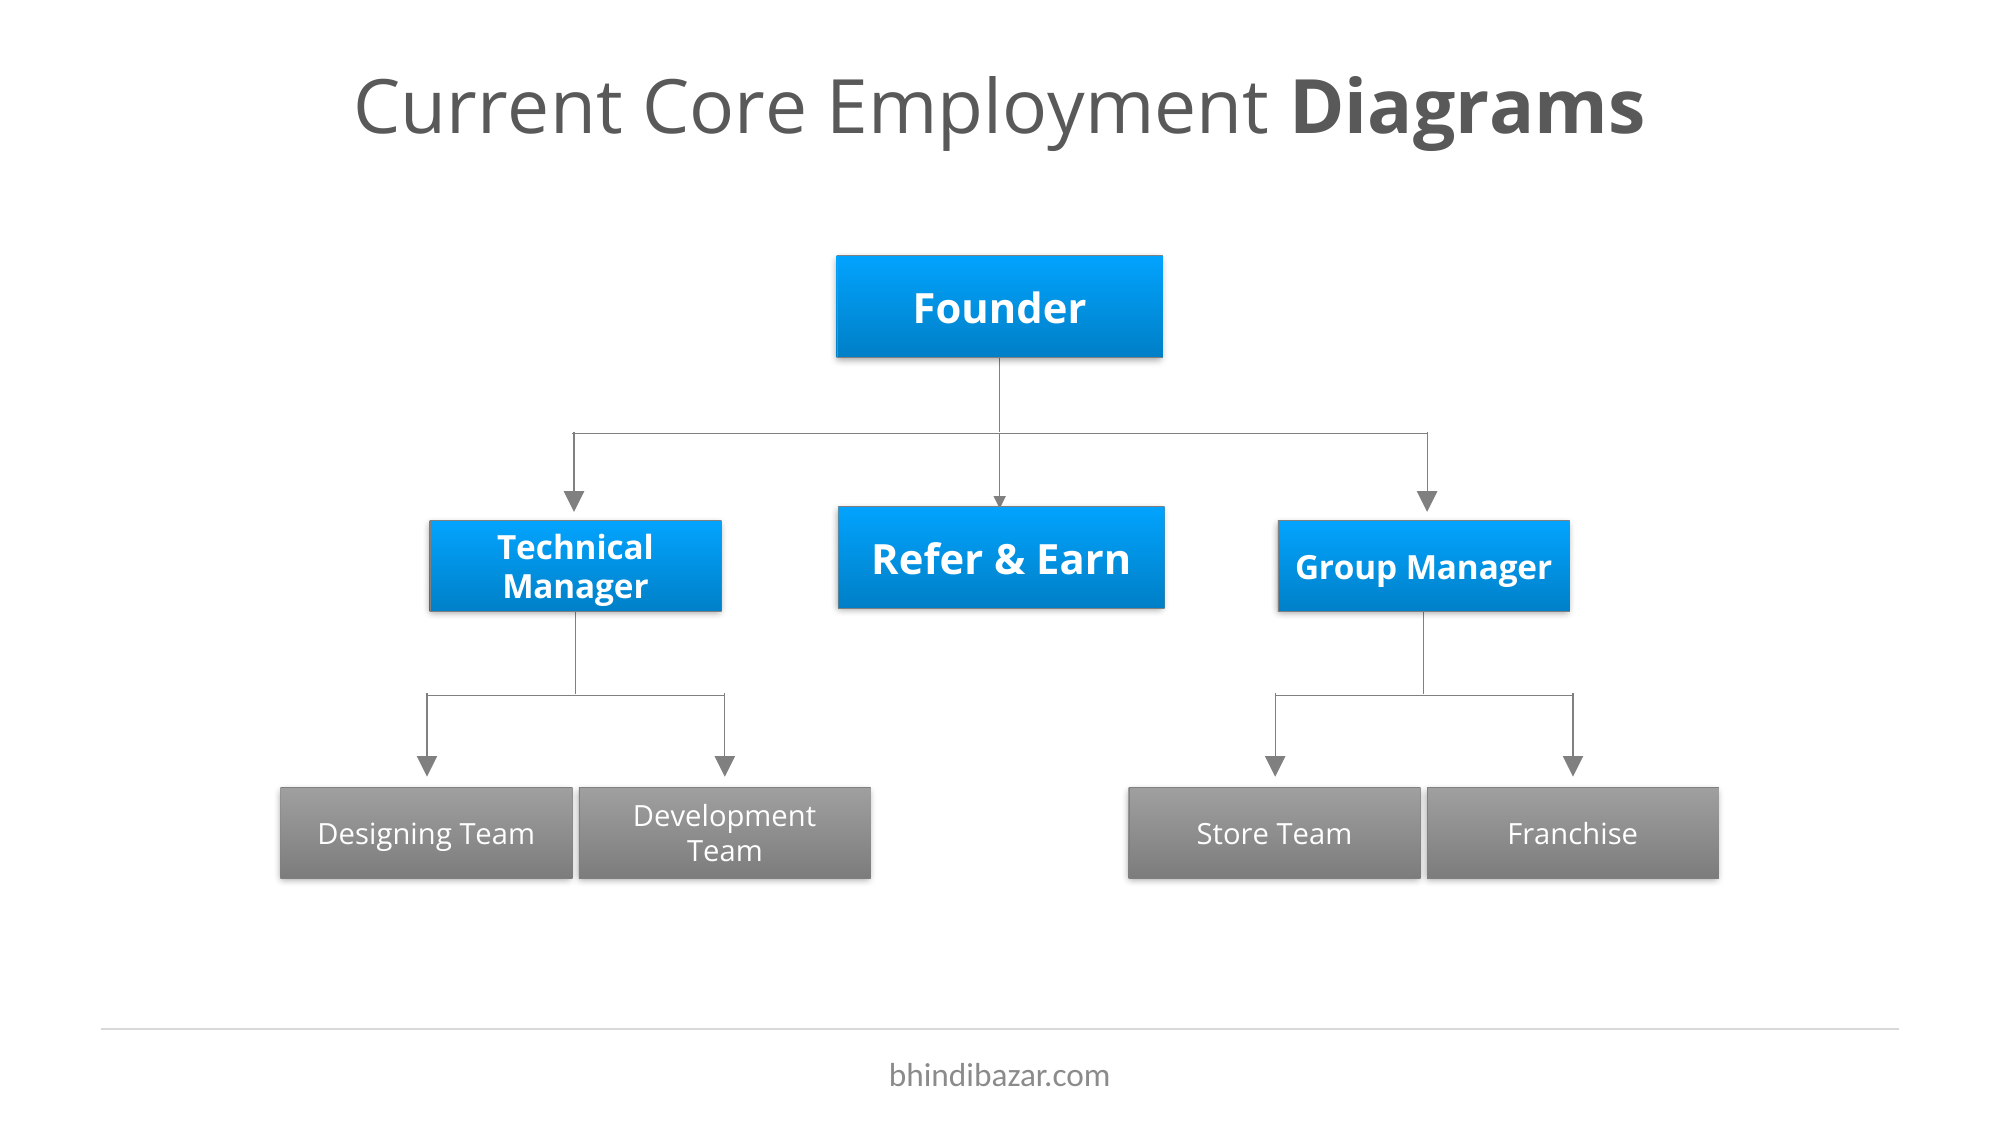

# Current Core Employment Diagrams
Founder
Refer & Earn
Technical Manager
Group Manager
Designing Team
Development Team
Store Team
Franchise
bhindibazar.com